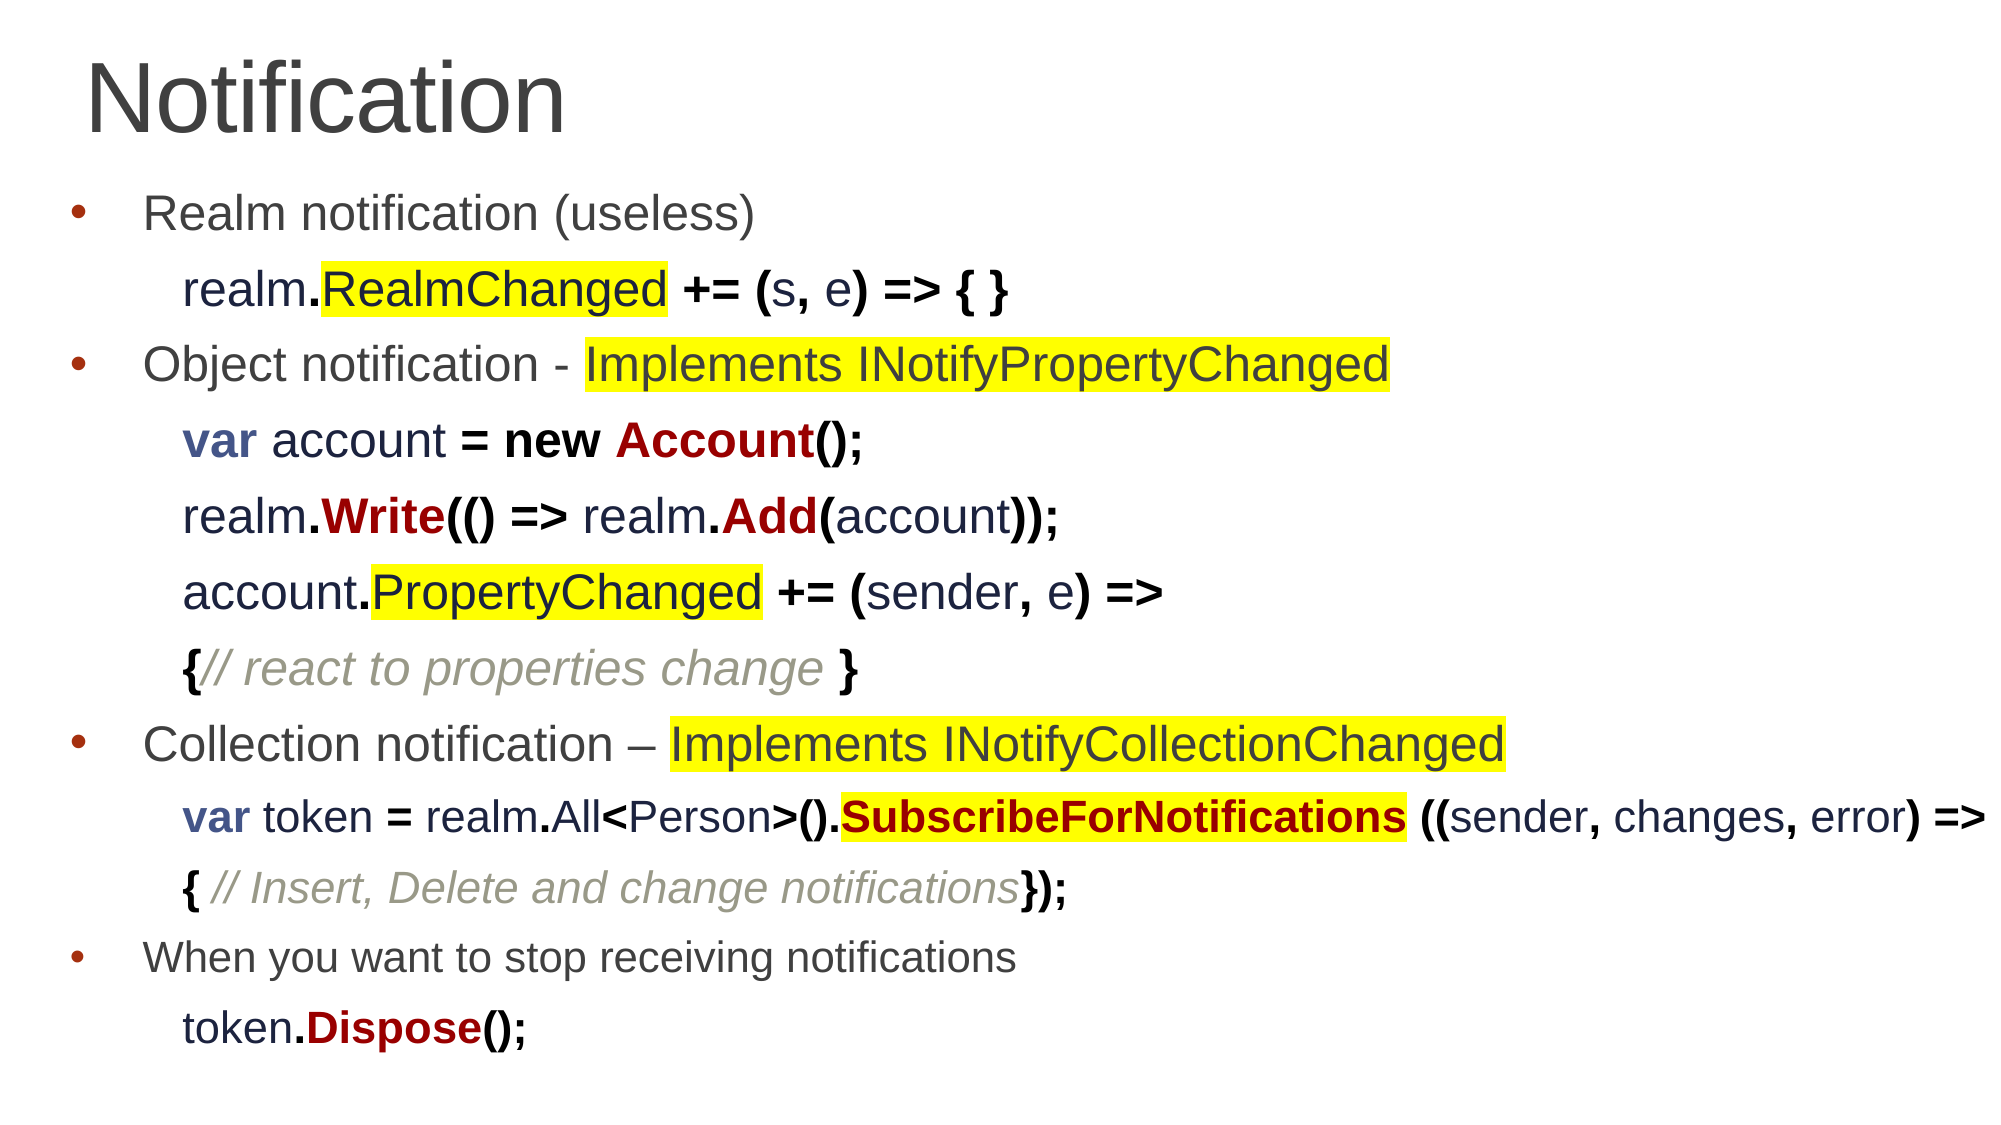

# Notification
Realm notification (useless)
	realm.RealmChanged += (s, e) => { }
Object notification - Implements INotifyPropertyChanged
	var account = new Account();
	realm.Write(() => realm.Add(account));
	account.PropertyChanged += (sender, e) =>
 	{// react to properties change }
Collection notification – Implements INotifyCollectionChanged
	var token = realm.All<Person>().SubscribeForNotifications ((sender, changes, error) =>
 	{ // Insert, Delete and change notifications});
When you want to stop receiving notifications
	token.Dispose();